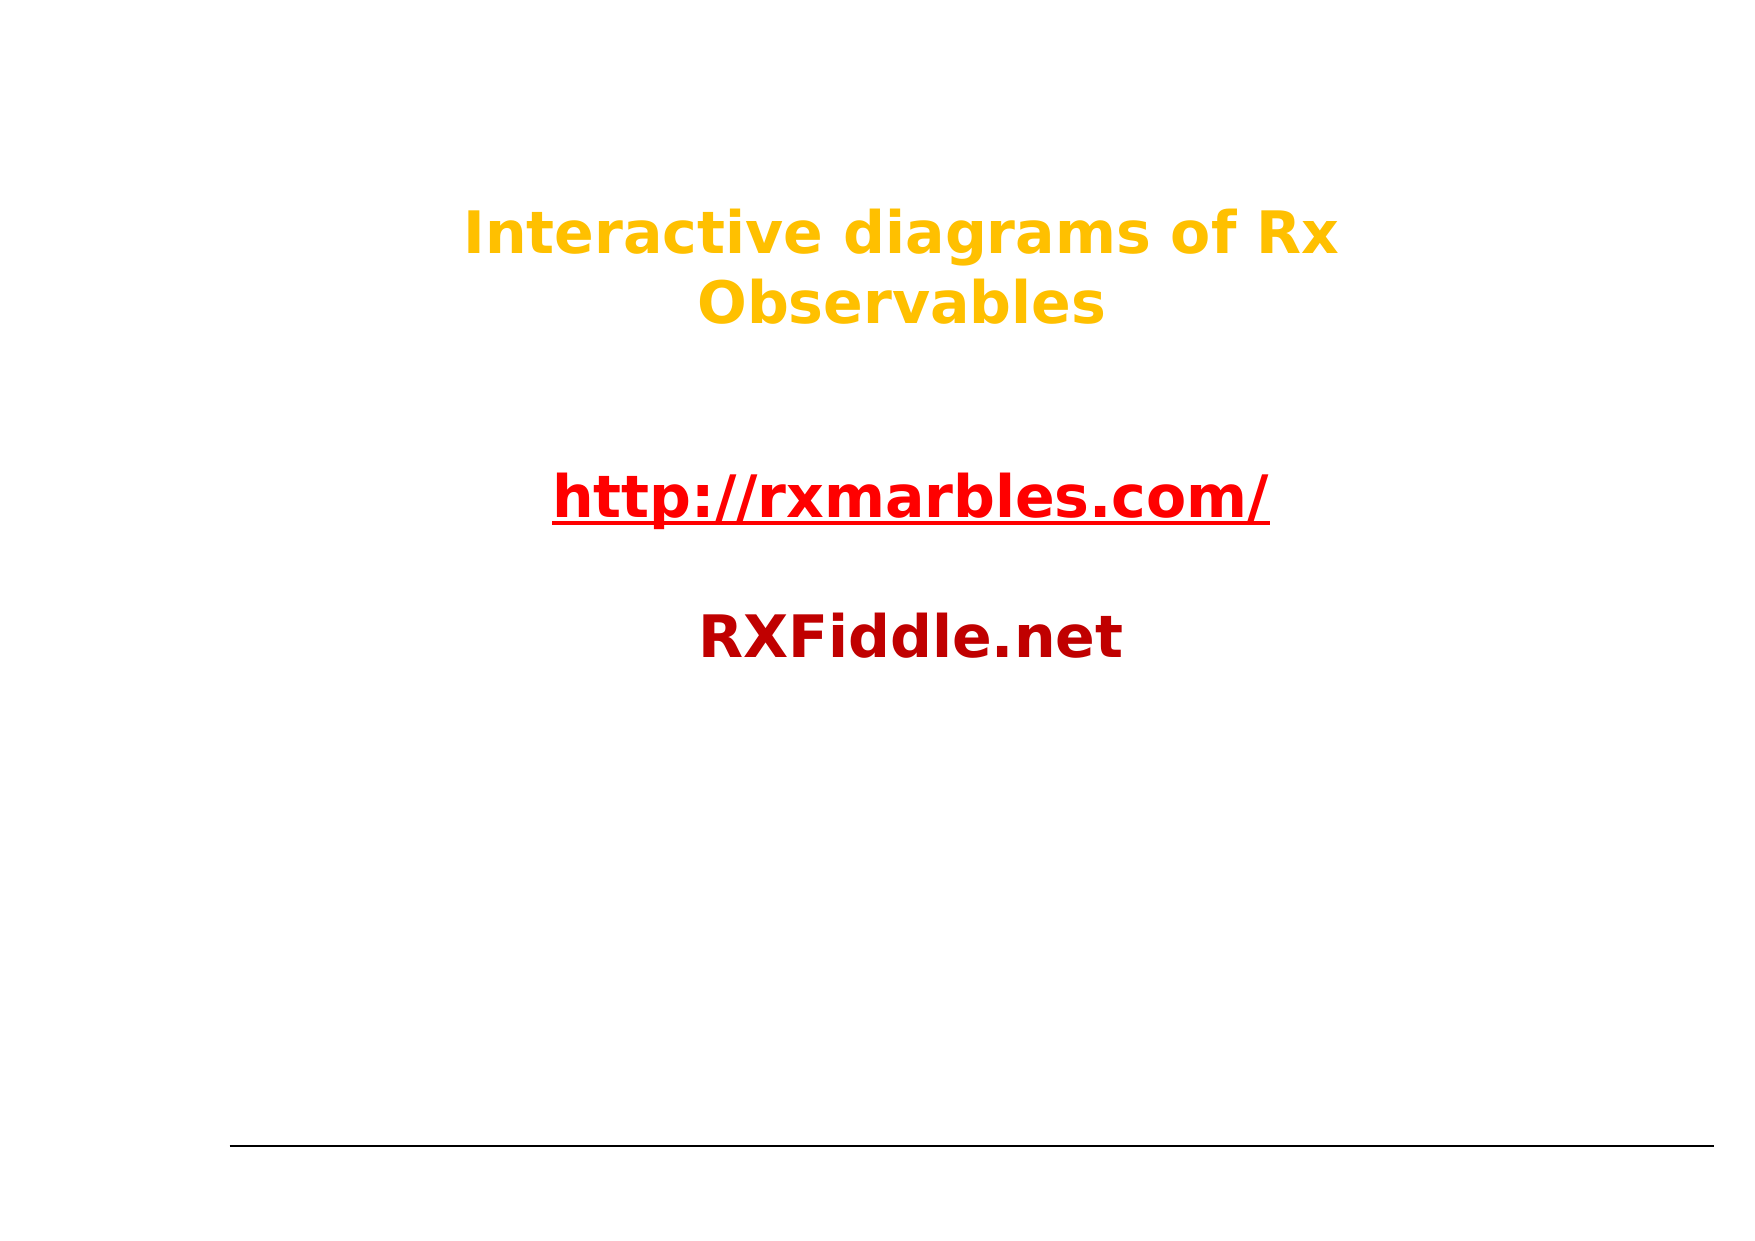

# Interactive diagrams of Rx Observables
http://rxmarbles.com/

RXFiddle.net